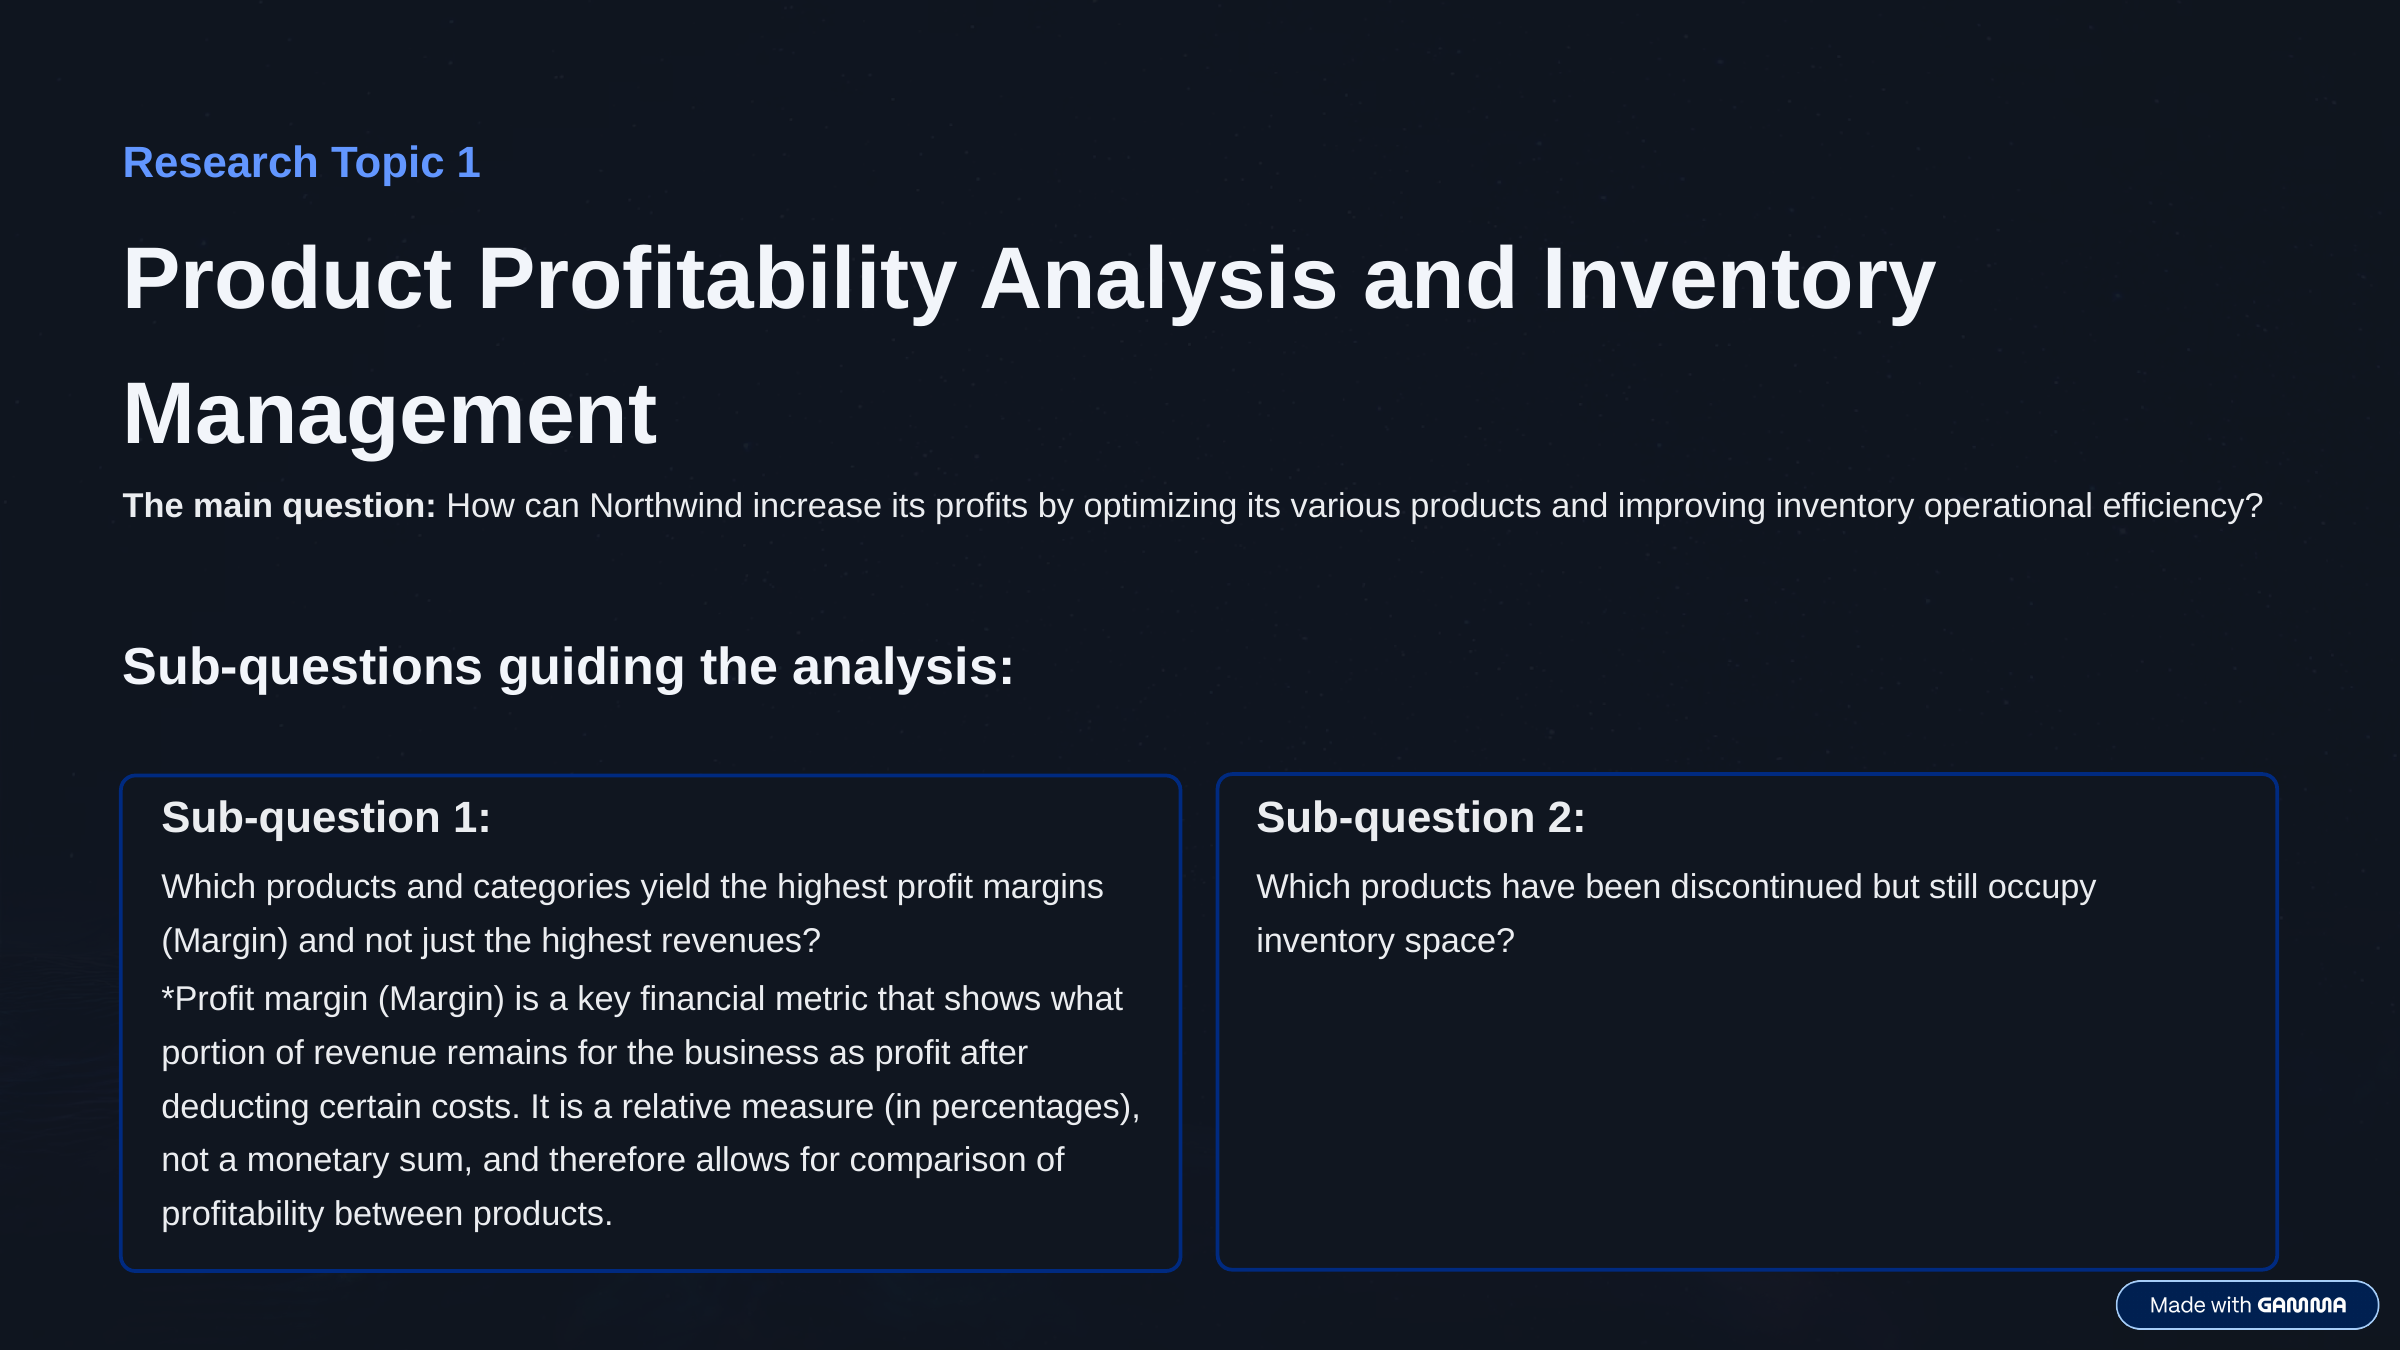

Research Topic 1
Product Profitability Analysis and Inventory Management
The main question: How can Northwind increase its profits by optimizing its various products and improving inventory operational efficiency?
Sub-questions guiding the analysis:
Sub-question 1:

Sub-question 2:

Which products and categories yield the highest profit margins (Margin) and not just the highest revenues?
Which products have been discontinued but still occupy inventory space?
*Profit margin (Margin) is a key financial metric that shows what portion of revenue remains for the business as profit after deducting certain costs. It is a relative measure (in percentages), not a monetary sum, and therefore allows for comparison of profitability between products.